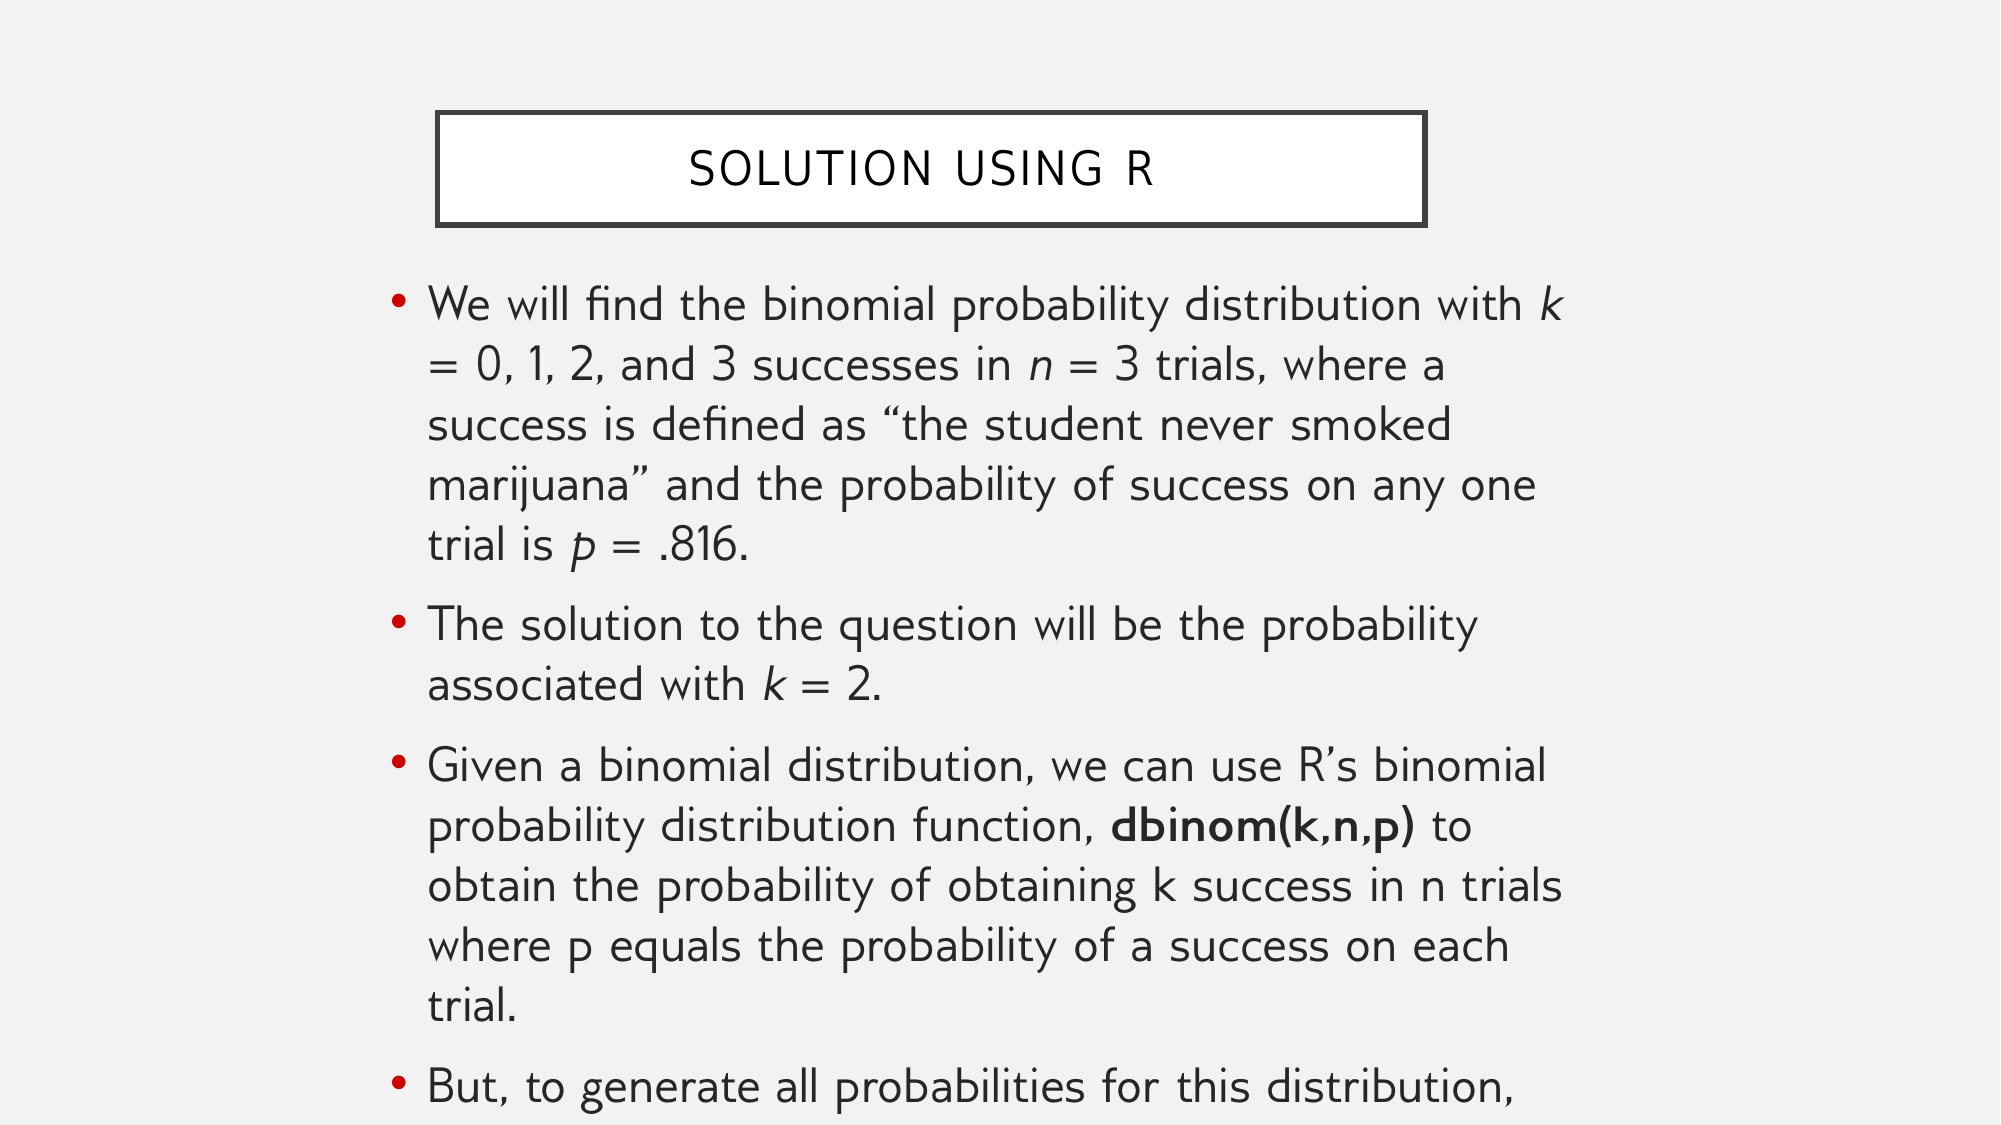

Solution Using R
We will find the binomial probability distribution with k = 0, 1, 2, and 3 successes in n = 3 trials, where a success is defined as “the student never smoked marijuana” and the probability of success on any one trial is p = .816.
The solution to the question will be the probability associated with k = 2.
Given a binomial distribution, we can use R’s binomial probability distribution function, dbinom(k,n,p) to obtain the probability of obtaining k success in n trials where p equals the probability of a success on each trial.
But, to generate all probabilities for this distribution, we use the commands on the following slide.